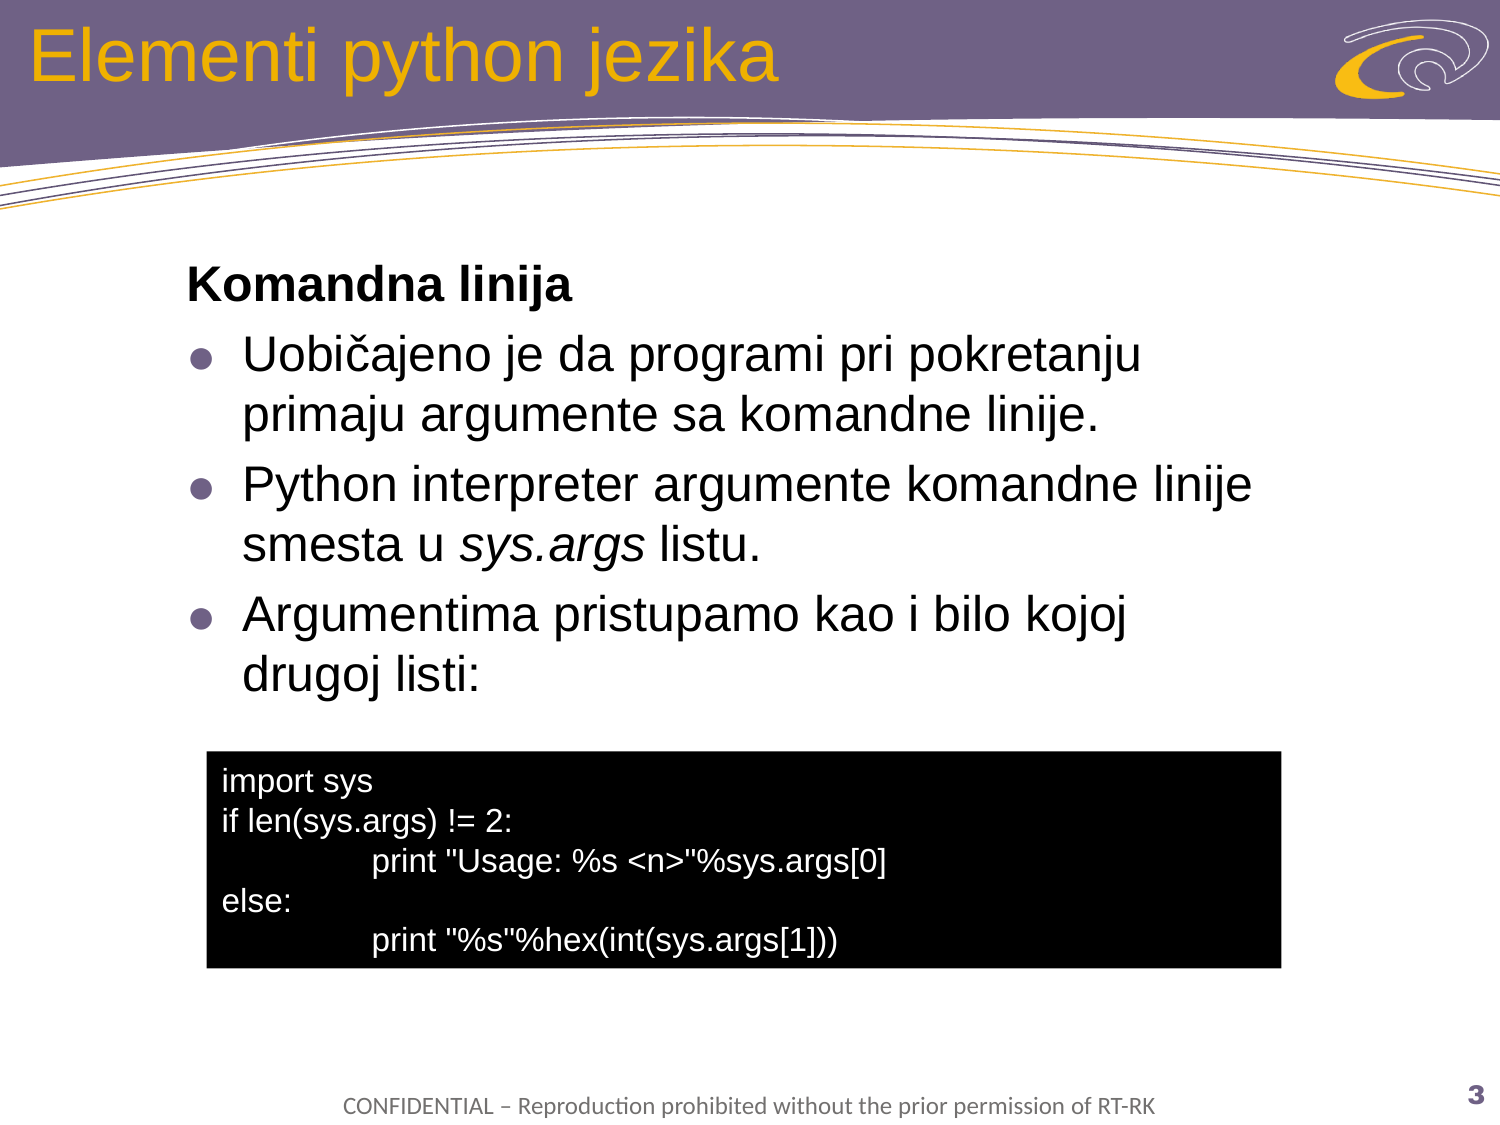

# Elementi python jezika
Komandna linija
Uobičajeno je da programi pri pokretanju primaju argumente sa komandne linije.
Python interpreter argumente komandne linije smesta u sys.args listu.
Argumentima pristupamo kao i bilo kojoj drugoj listi:

import sys
if len(sys.args) != 2:
	print "Usage: %s <n>"%sys.args[0]
else:
	print "%s"%hex(int(sys.args[1]))